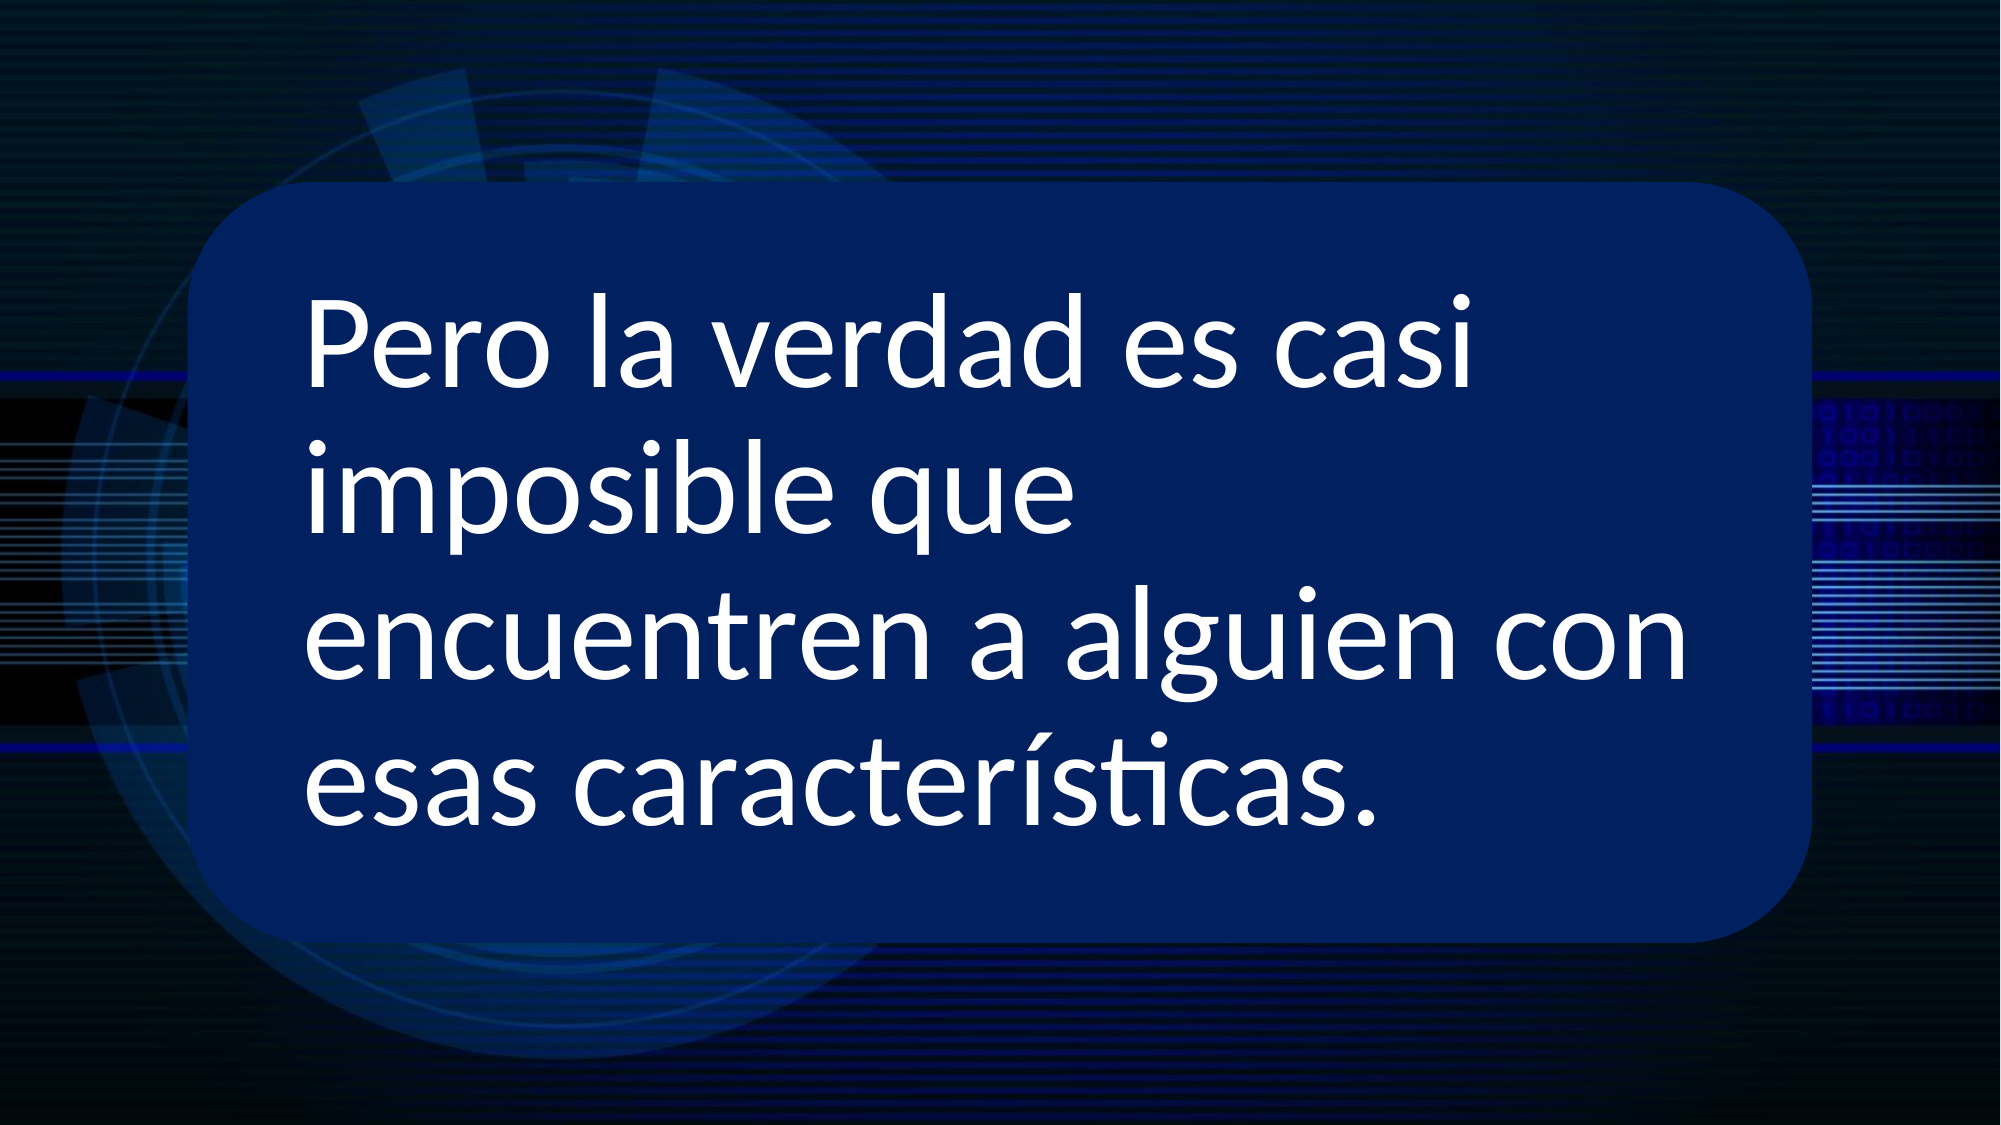

Pero la verdad es casi imposible que encuentren a alguien con esas características.